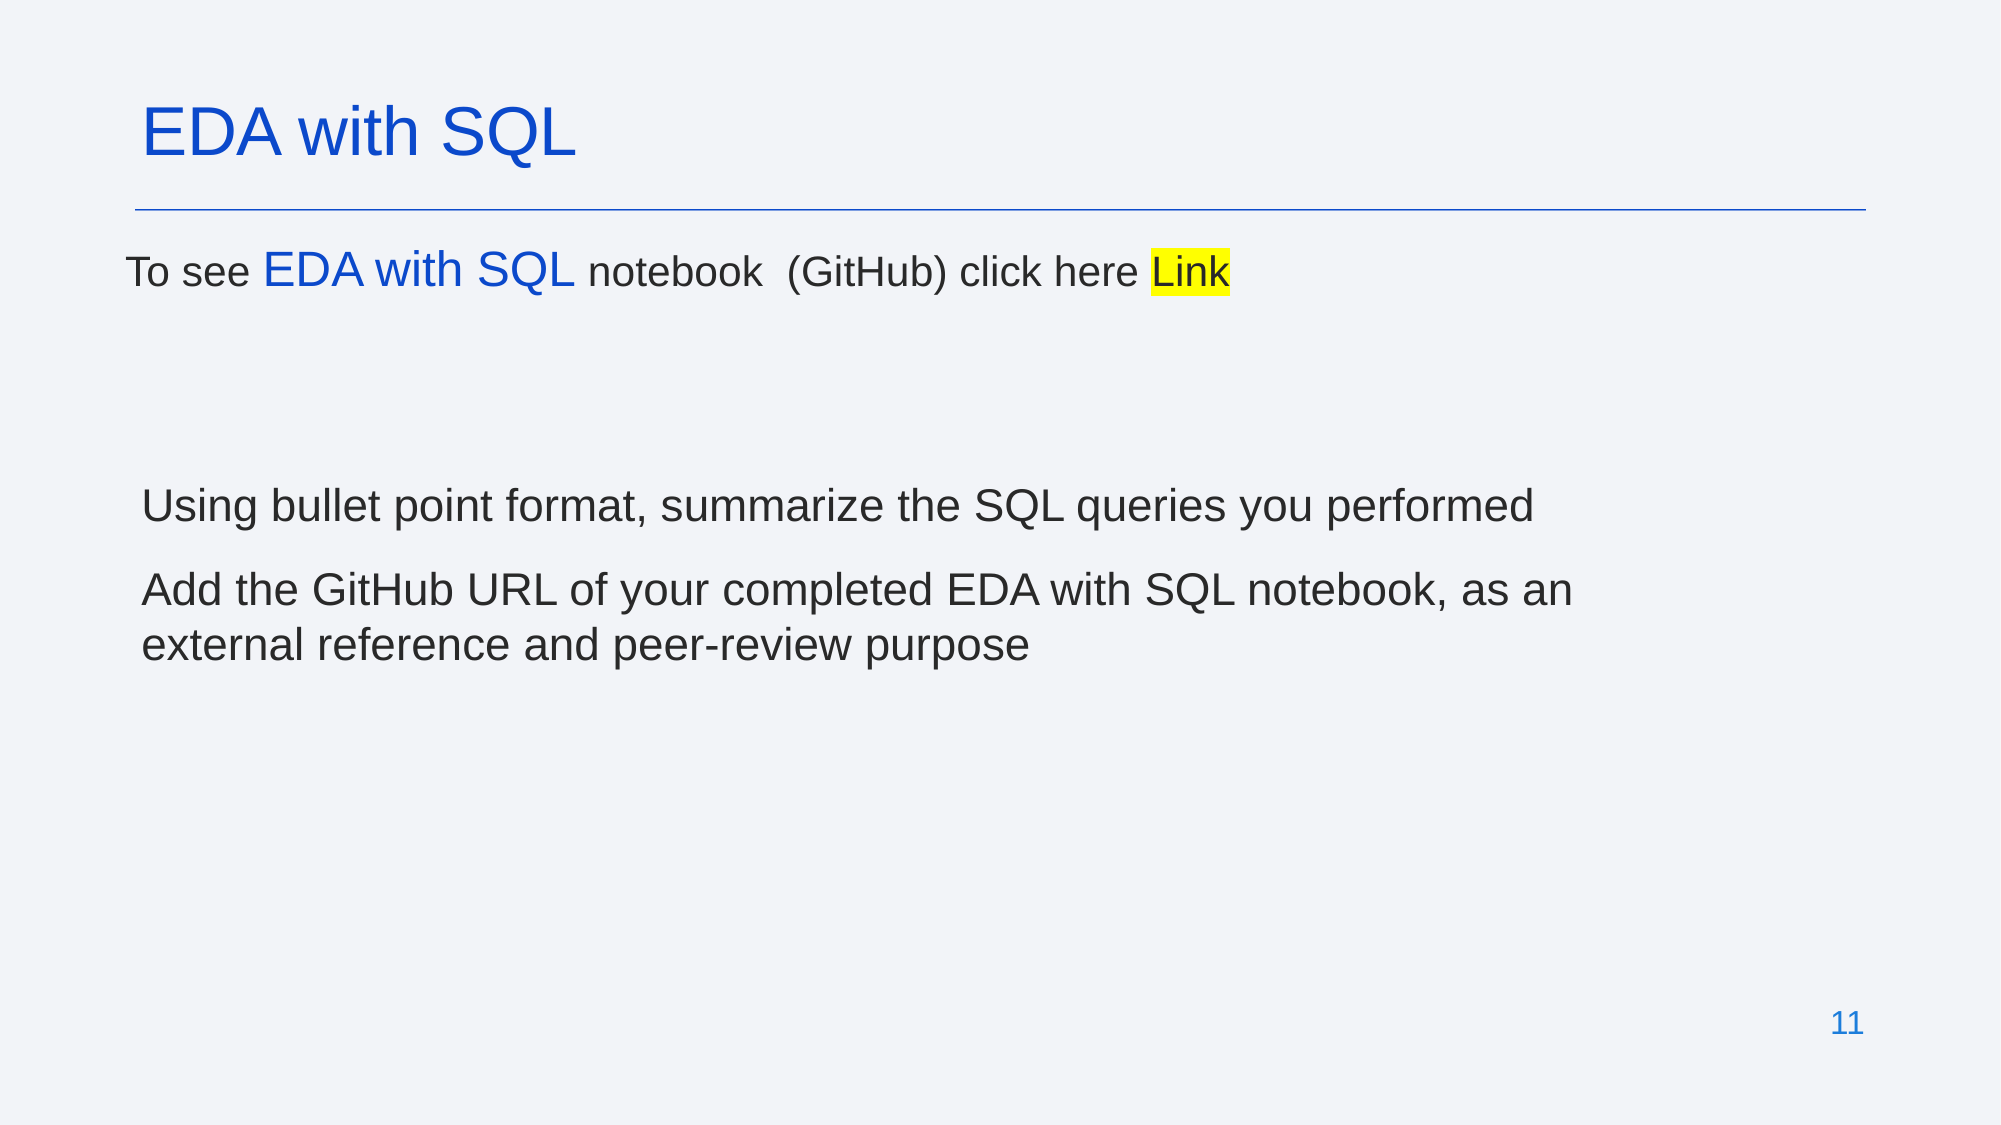

EDA with SQL
To see EDA with SQL notebook  (GitHub) click here Link
Using bullet point format, summarize the SQL queries you performed
Add the GitHub URL of your completed EDA with SQL notebook, as an external reference and peer-review purpose

11